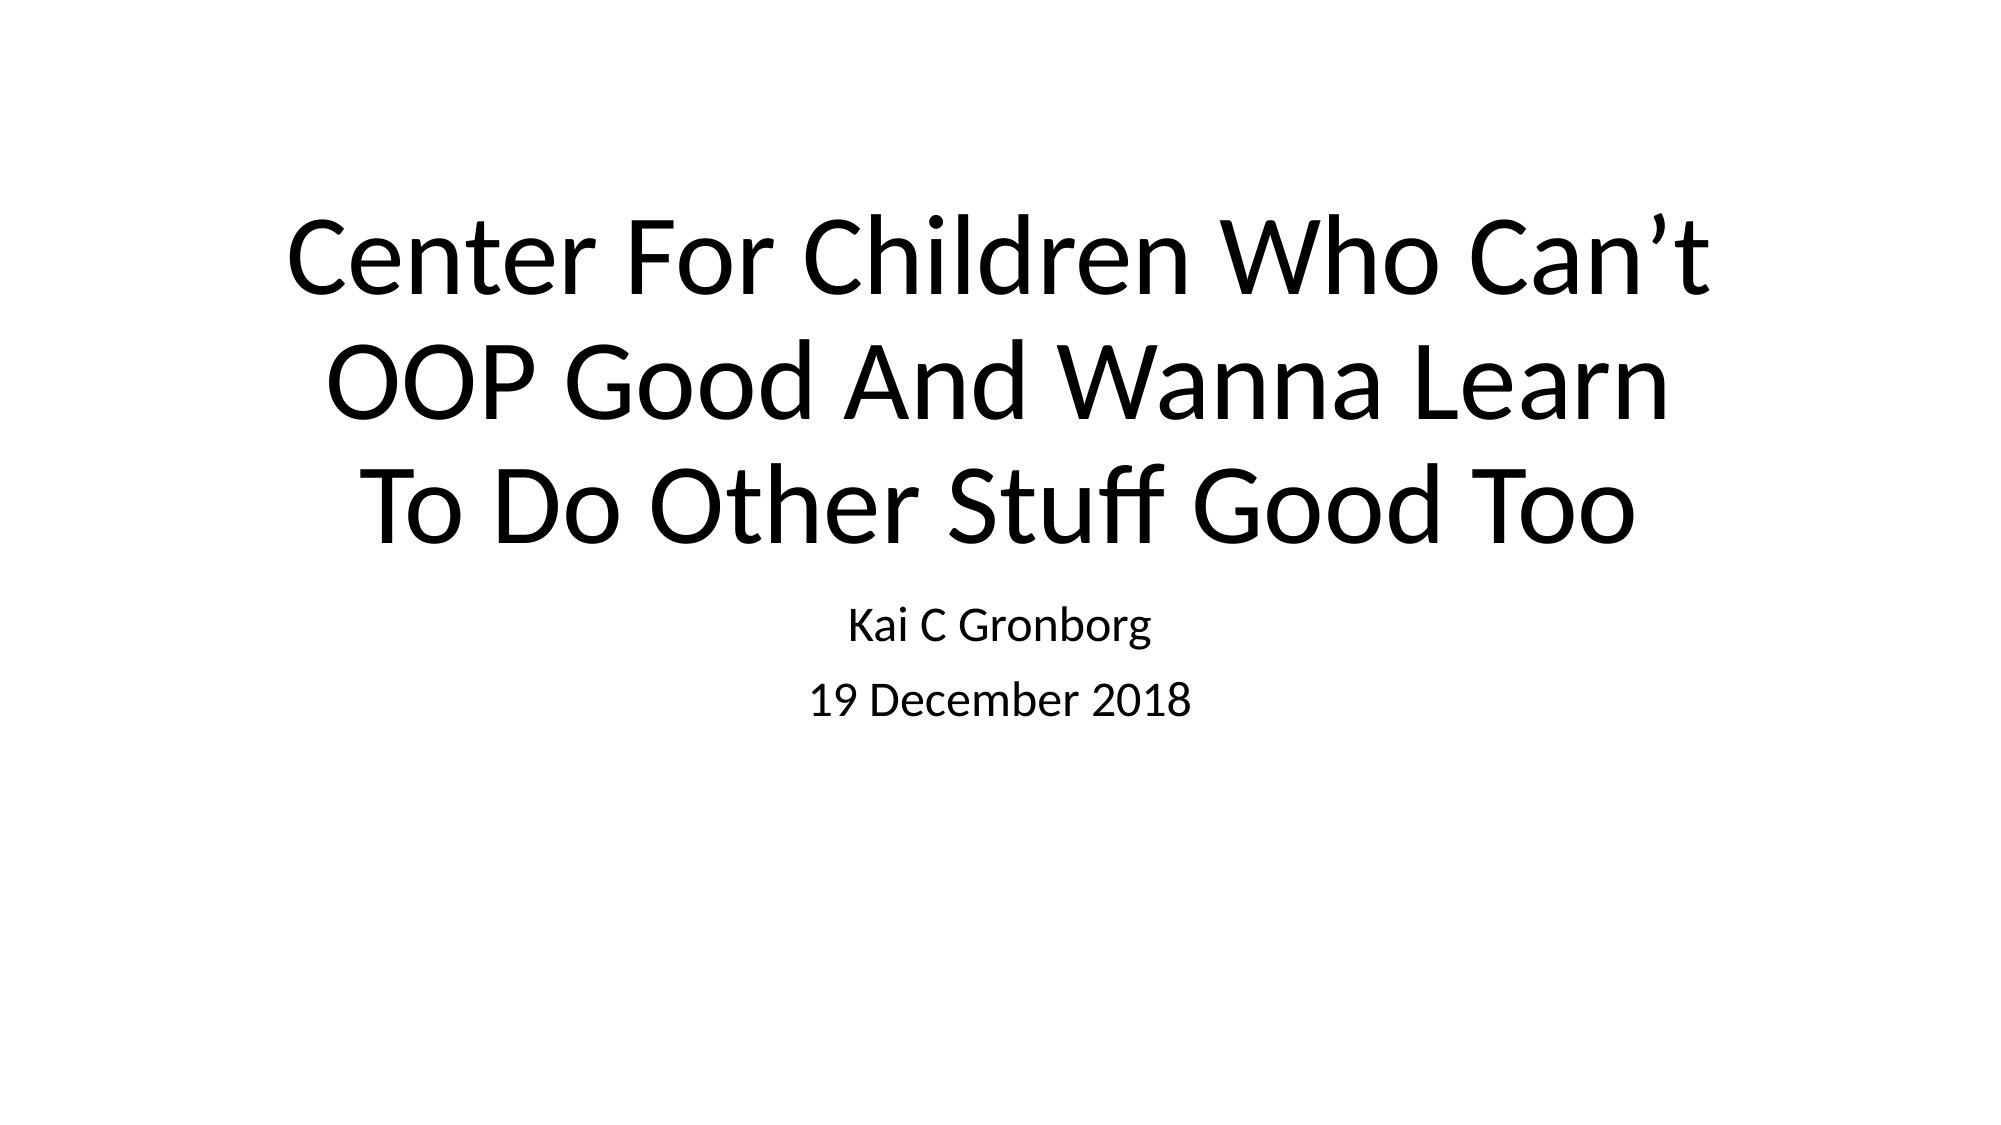

# Center For Children Who Can’t OOP Good And Wanna Learn To Do Other Stuff Good Too
Kai C Gronborg
19 December 2018